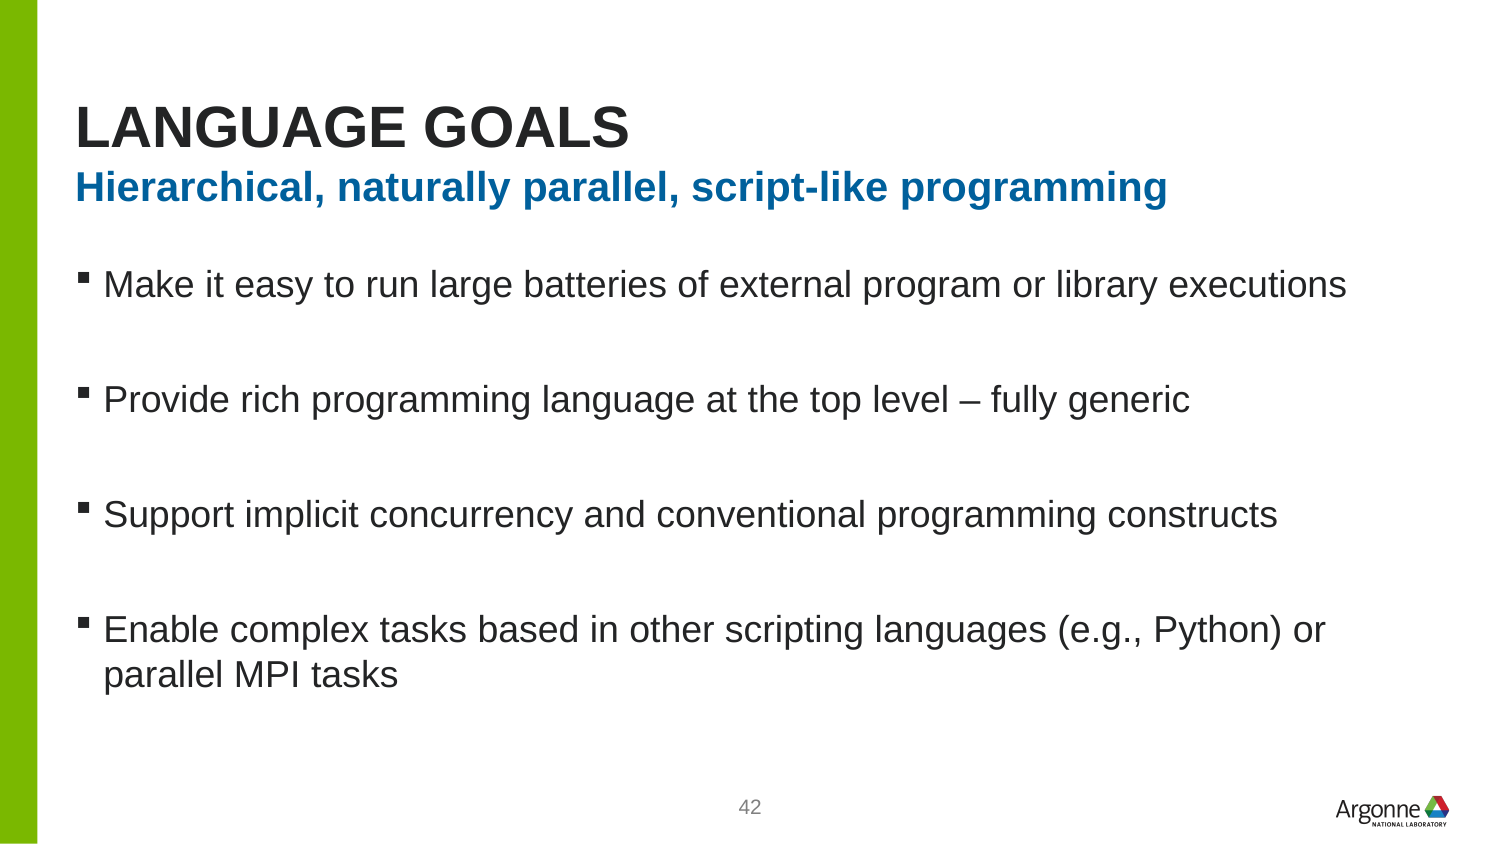

# Language goals
Hierarchical, naturally parallel, script-like programming
Make it easy to run large batteries of external program or library executions

Provide rich programming language at the top level – fully generic

Support implicit concurrency and conventional programming constructs

Enable complex tasks based in other scripting languages (e.g., Python) or parallel MPI tasks

42